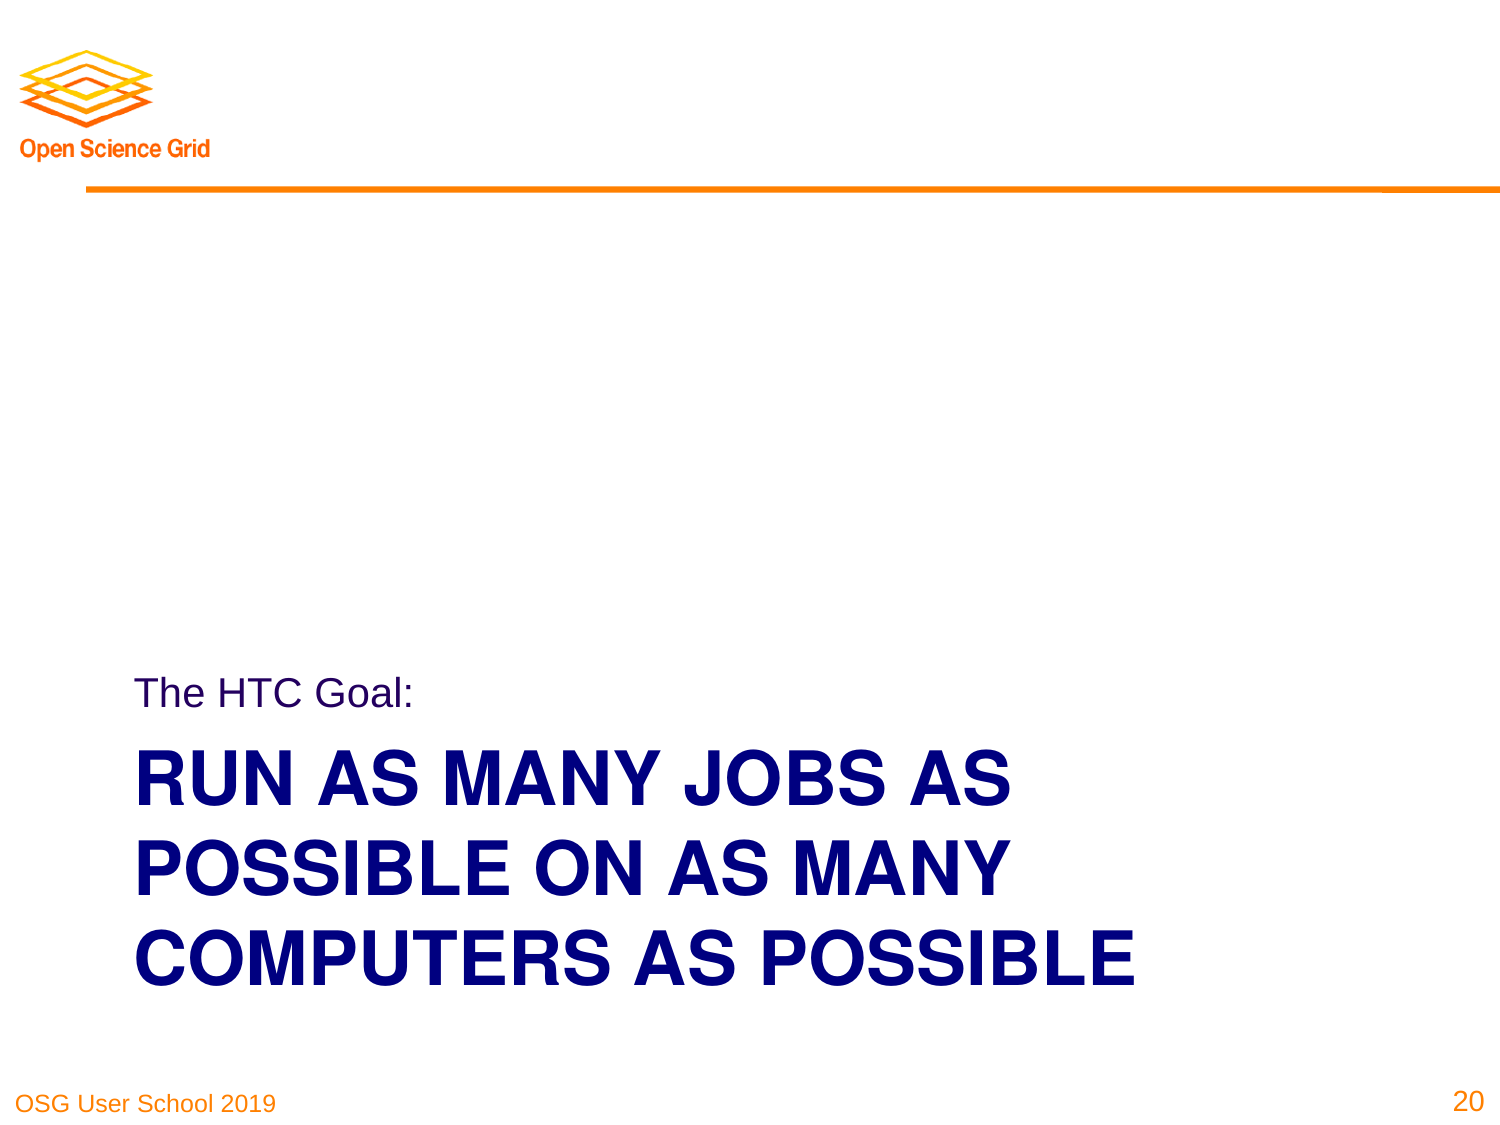

The HTC Goal:
# run as many jobs as possible on as many computers as possible
20